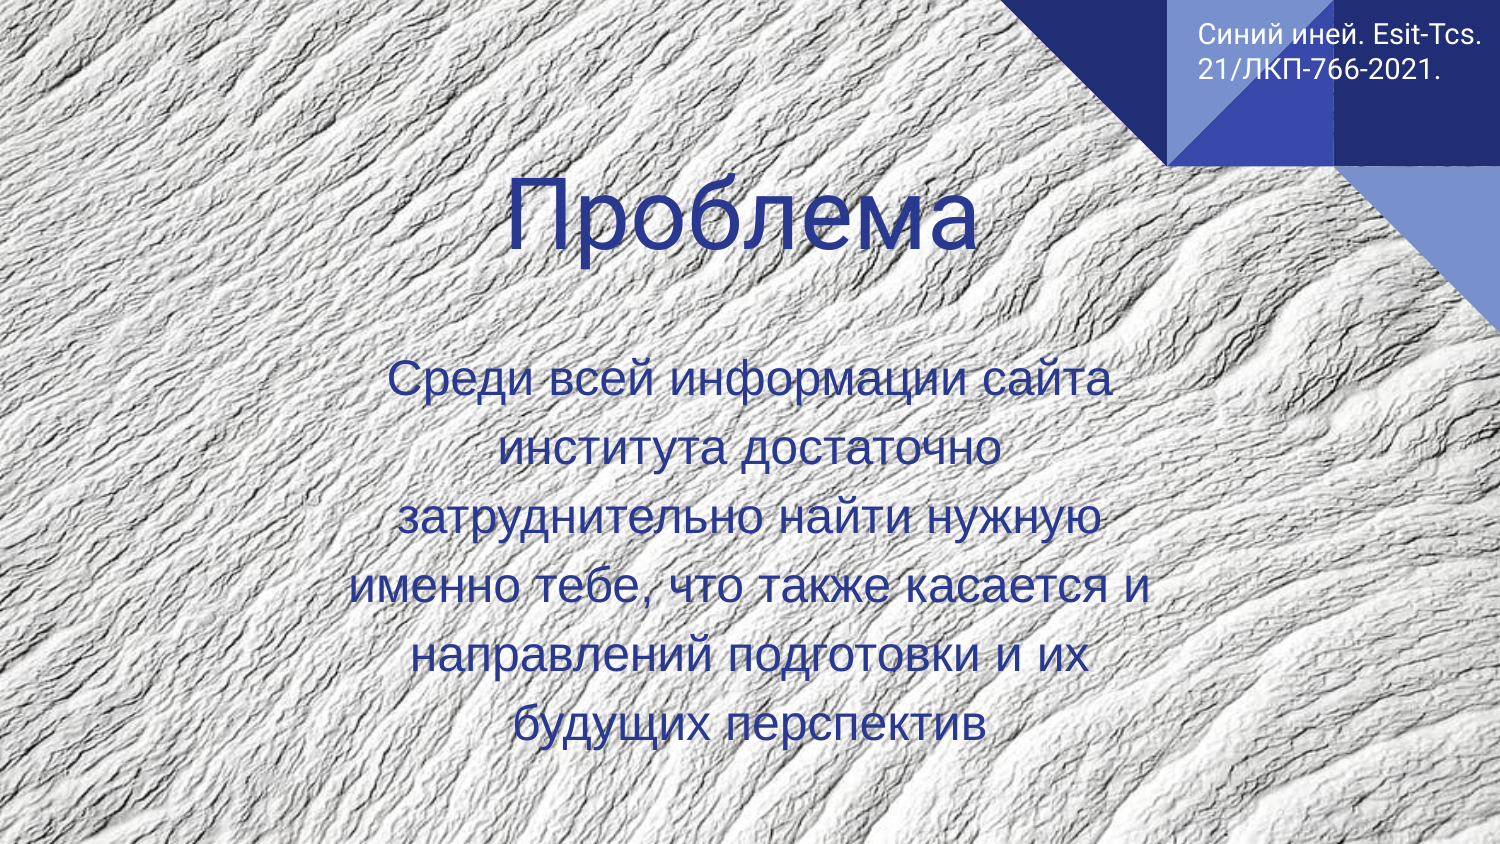

Синий иней. Esit-Tcs.
21/ЛКП-766-2021.

Проблема
Среди всей информации сайта института достаточно затруднительно найти нужную именно тебе, что также касается и направлений подготовки и их будущих перспектив